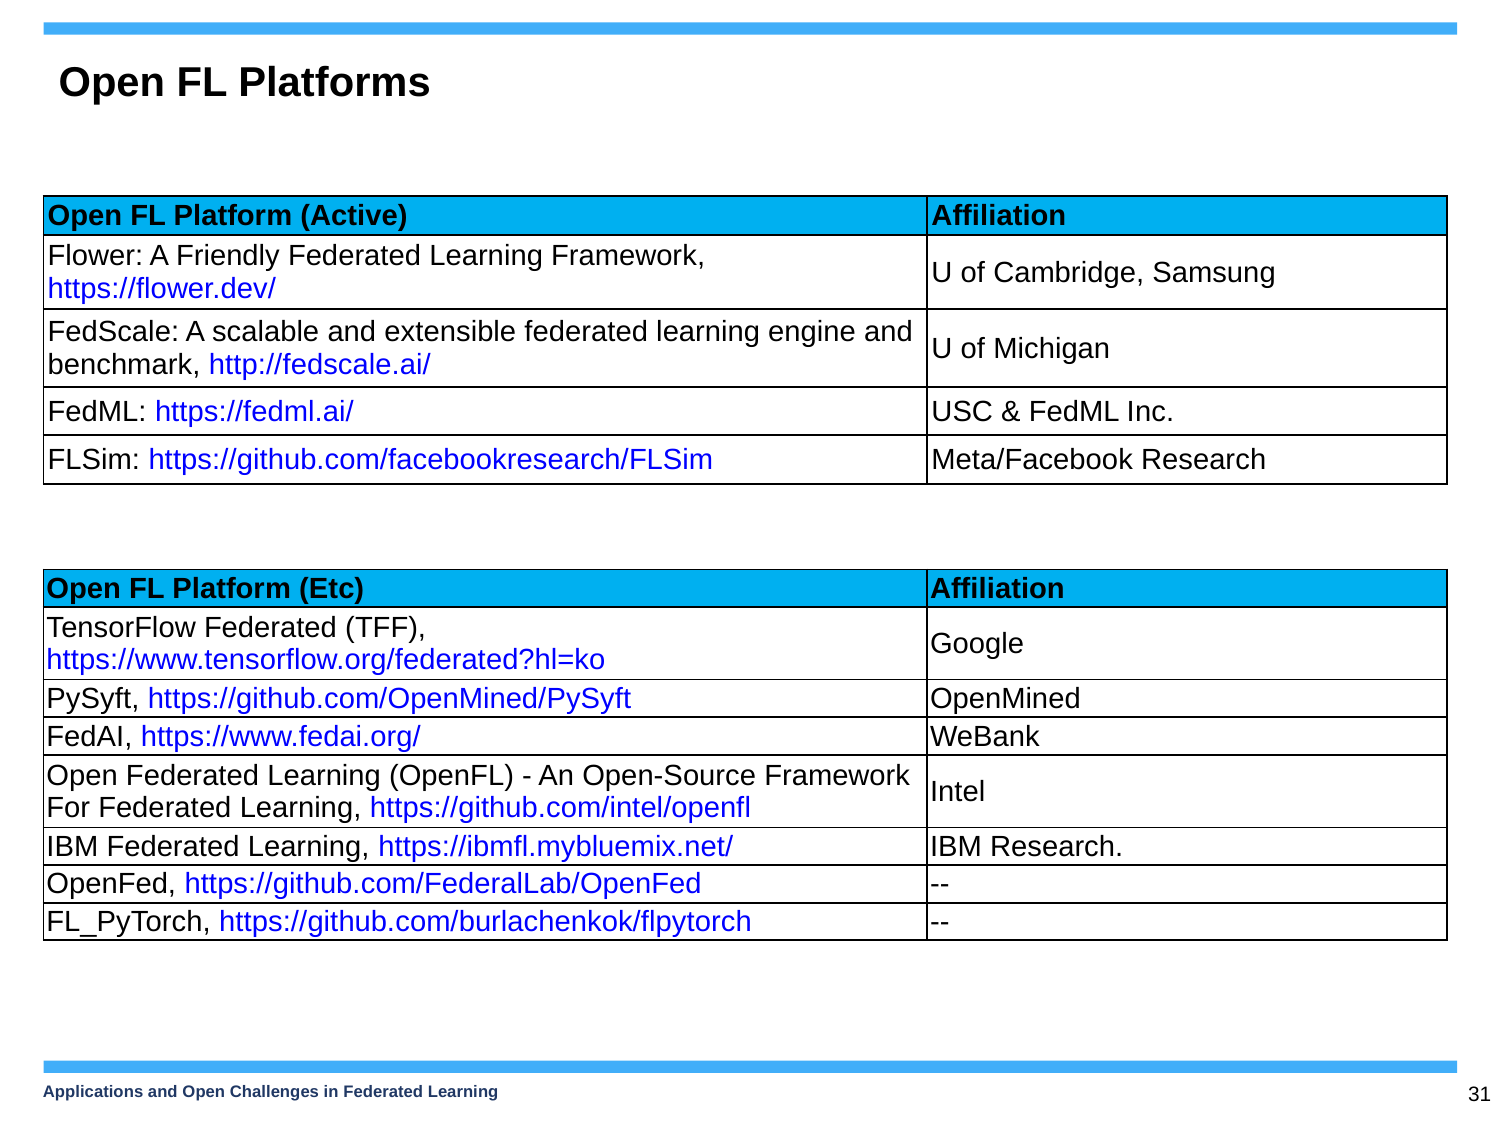

Open FL Platforms

| Open FL Platform (Active) | Affiliation |
| --- | --- |
| Flower: A Friendly Federated Learning Framework, https://flower.dev/ | U of Cambridge, Samsung |
| FedScale: A scalable and extensible federated learning engine and benchmark, http://fedscale.ai/ | U of Michigan |
| FedML: https://fedml.ai/ | USC & FedML Inc. |
| FLSim: https://github.com/facebookresearch/FLSim | Meta/Facebook Research |
| Open FL Platform (Etc) | Affiliation |
| --- | --- |
| TensorFlow Federated (TFF), https://www.tensorflow.org/federated?hl=ko | Google |
| PySyft, https://github.com/OpenMined/PySyft | OpenMined |
| FedAI, https://www.fedai.org/ | WeBank |
| Open Federated Learning (OpenFL) - An Open-Source Framework For Federated Learning, https://github.com/intel/openfl | Intel |
| IBM Federated Learning, https://ibmfl.mybluemix.net/ | IBM Research. |
| OpenFed, https://github.com/FederalLab/OpenFed | -- |
| FL\_PyTorch, https://github.com/burlachenkok/flpytorch | -- |